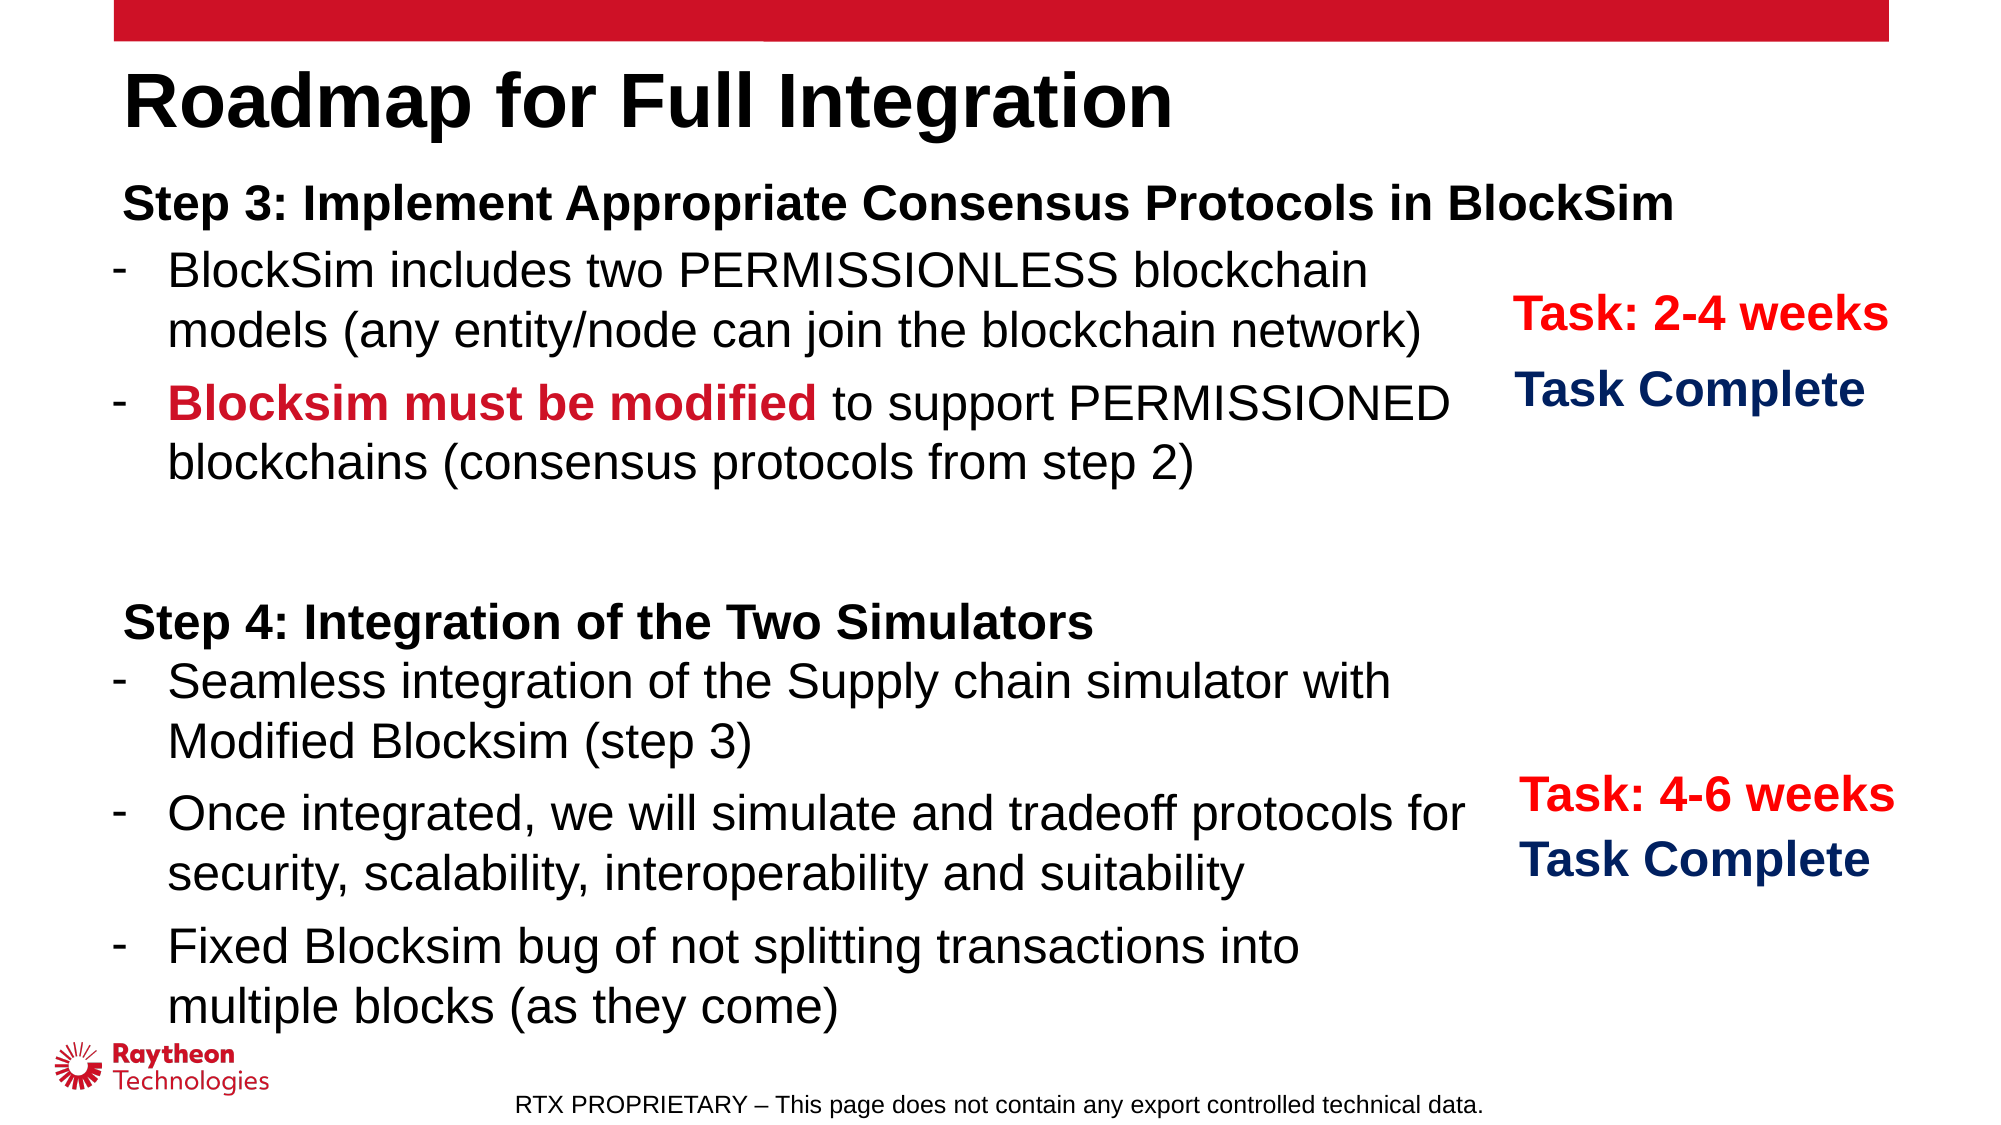

Roadmap for Full Integration
Step 3: Implement Appropriate Consensus Protocols in BlockSim
BlockSim includes two PERMISSIONLESS blockchain models (any entity/node can join the blockchain network)
Blocksim must be modified to support PERMISSIONED blockchains (consensus protocols from step 2)

Task: 2-4 weeks
Task Complete
Step 4: Integration of the Two Simulators
Seamless integration of the Supply chain simulator with Modified Blocksim (step 3)
Once integrated, we will simulate and tradeoff protocols for security, scalability, interoperability and suitability
Fixed Blocksim bug of not splitting transactions into multiple blocks (as they come)
Task: 4-6 weeks
Task Complete

RTX PROPRIETARY – This page does not contain any export controlled technical data.